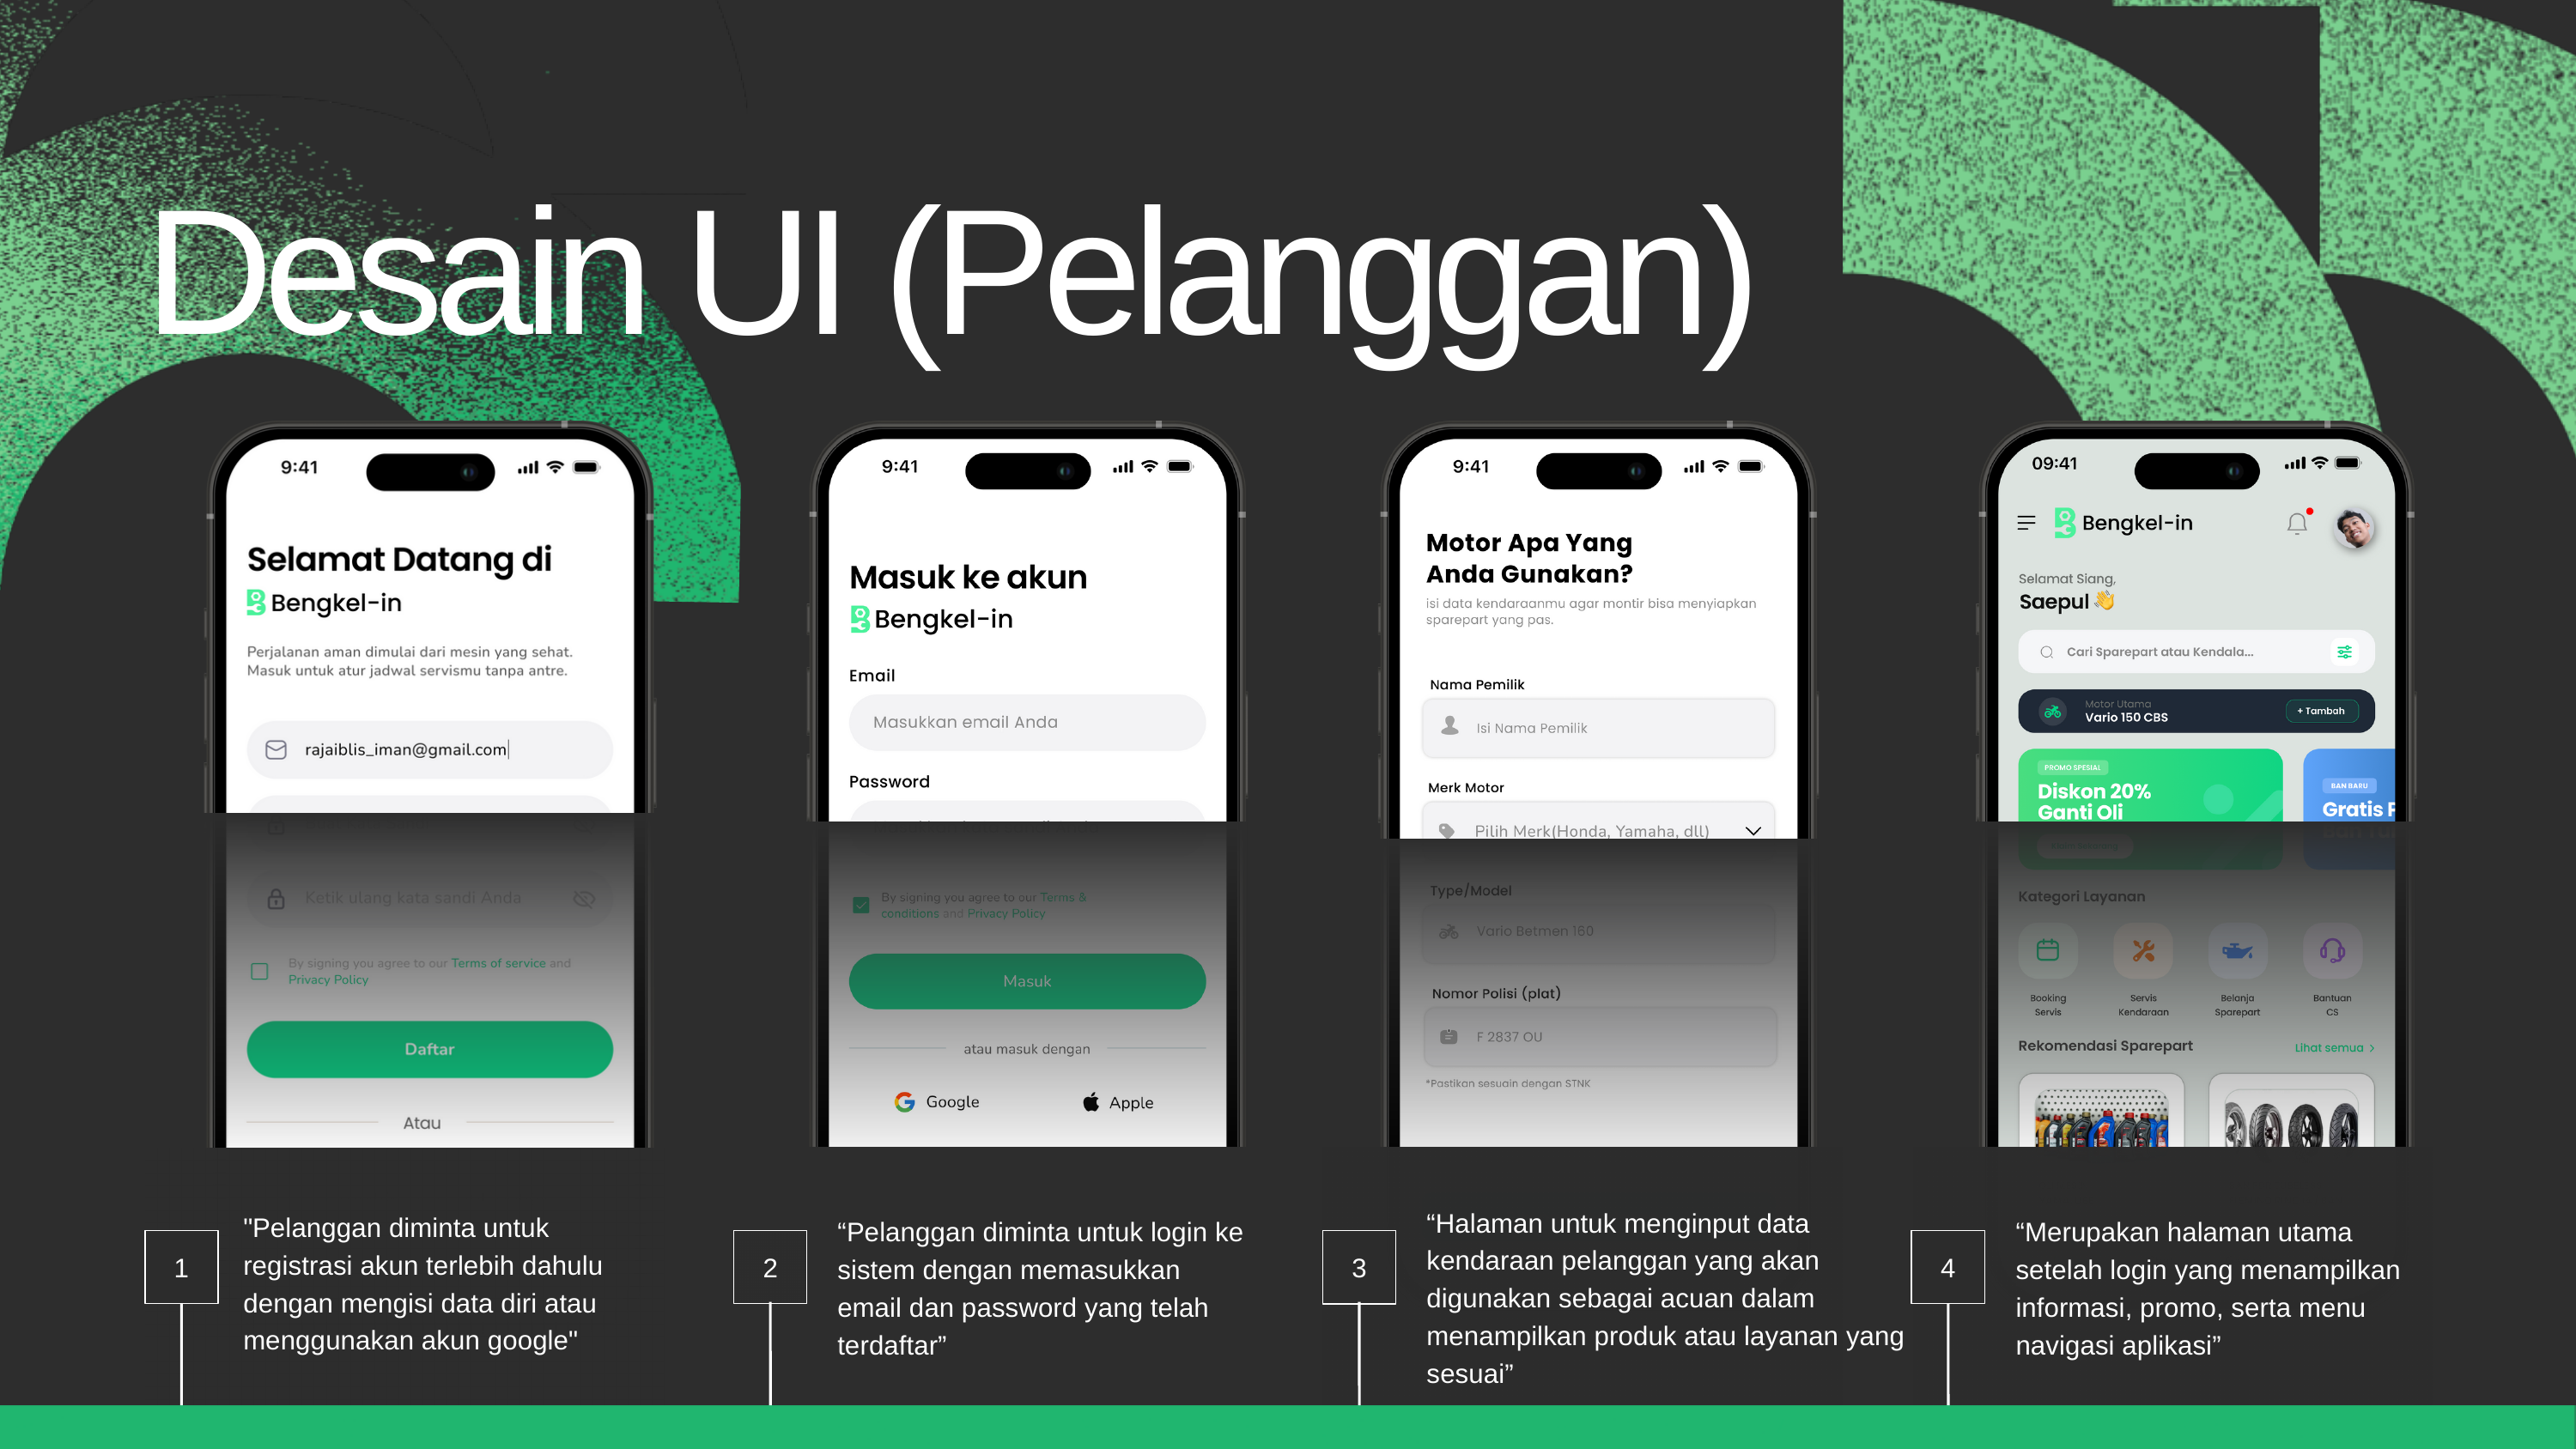

Desain UI (Pelanggan)

“Halaman untuk menginput data kendaraan pelanggan yang akan digunakan sebagai acuan dalam menampilkan produk atau layanan yang sesuai”

"Pelanggan diminta untuk registrasi akun terlebih dahulu dengan mengisi data diri atau menggunakan akun google"
“Pelanggan diminta untuk login ke sistem dengan memasukkan email dan password yang telah terdaftar”
“Merupakan halaman utama setelah login yang menampilkan informasi, promo, serta menu navigasi aplikasi”

1
2
3
4